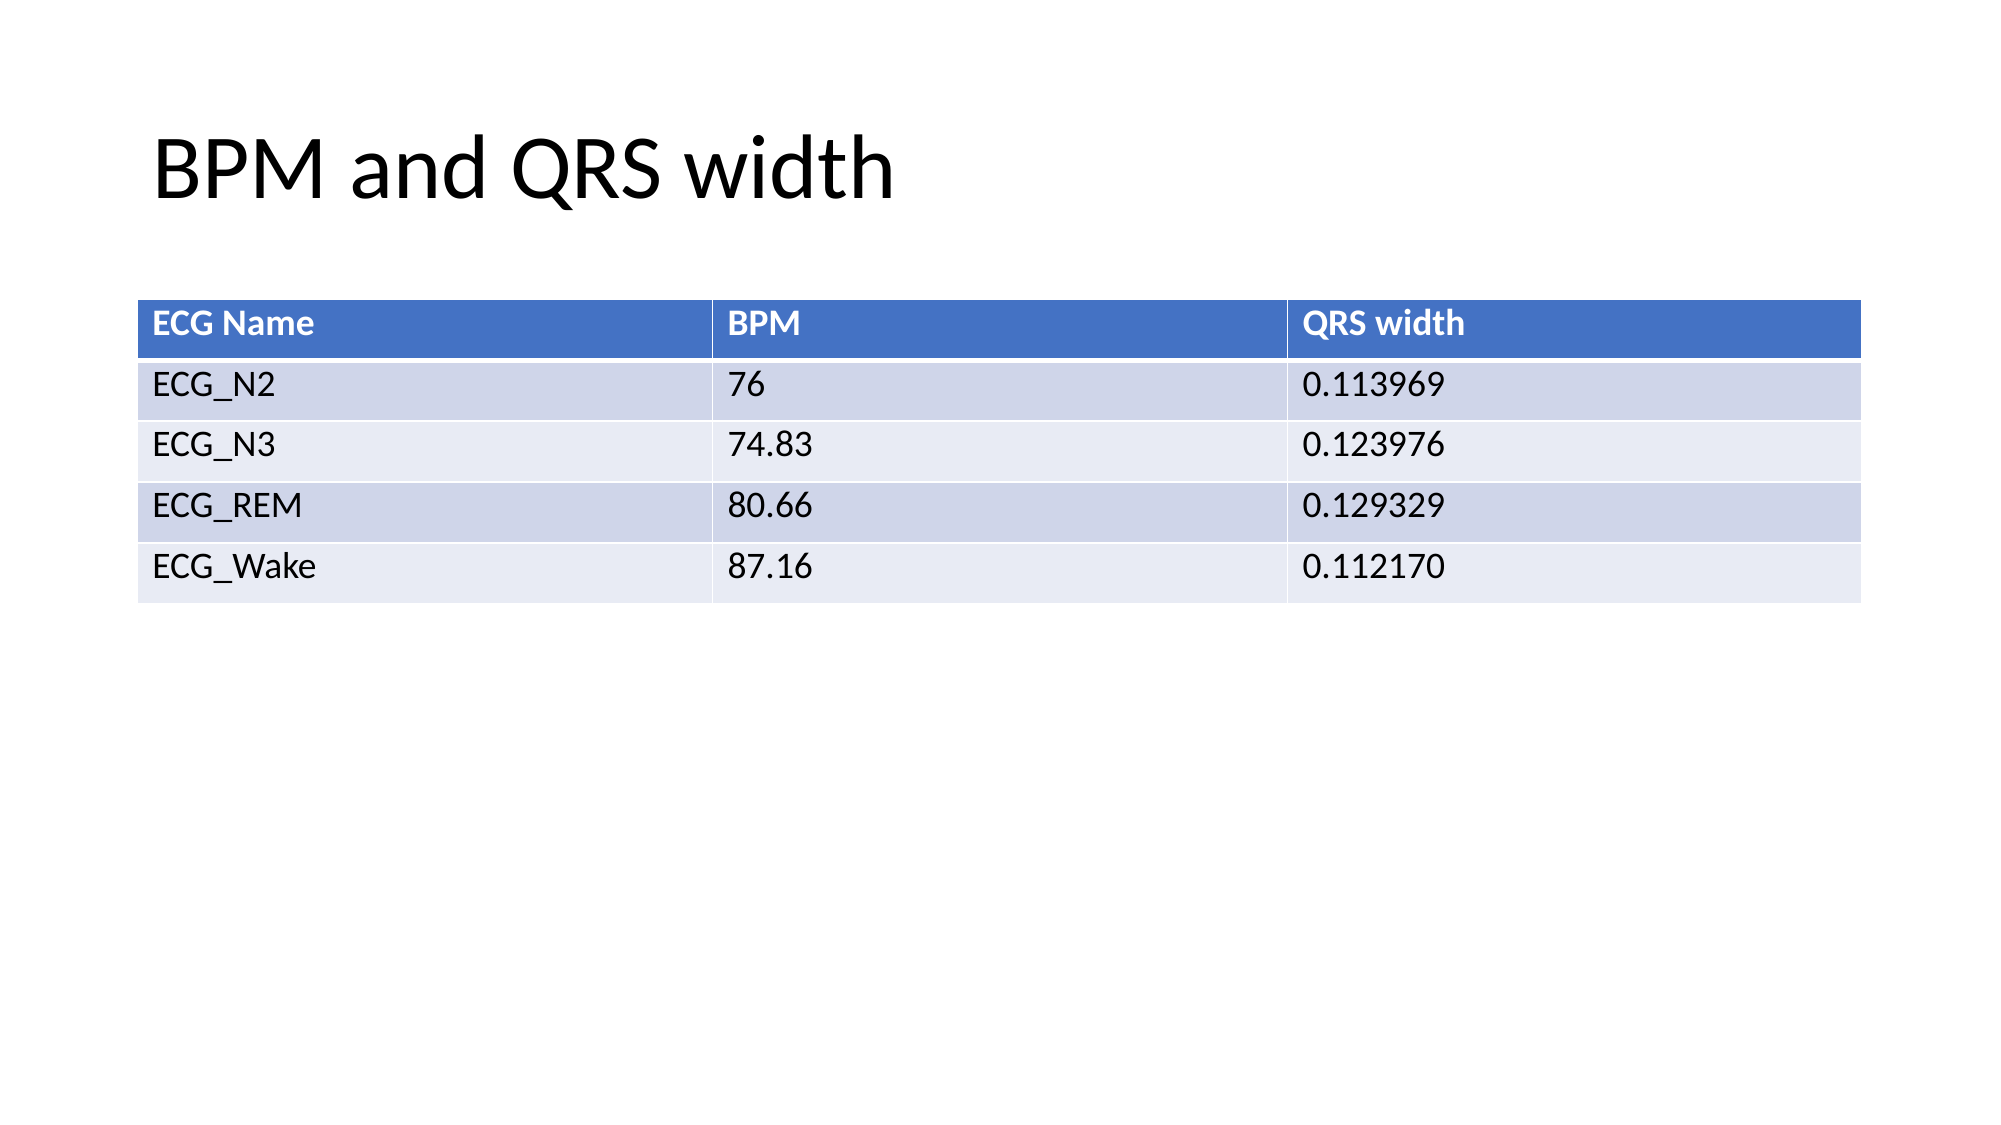

# BPM and QRS width
| ECG Name | BPM | QRS width |
| --- | --- | --- |
| ECG\_N2 | 76 | 0.113969 |
| ECG\_N3 | 74.83 | 0.123976 |
| ECG\_REM | 80.66 | 0.129329 |
| ECG\_Wake | 87.16 | 0.112170 |